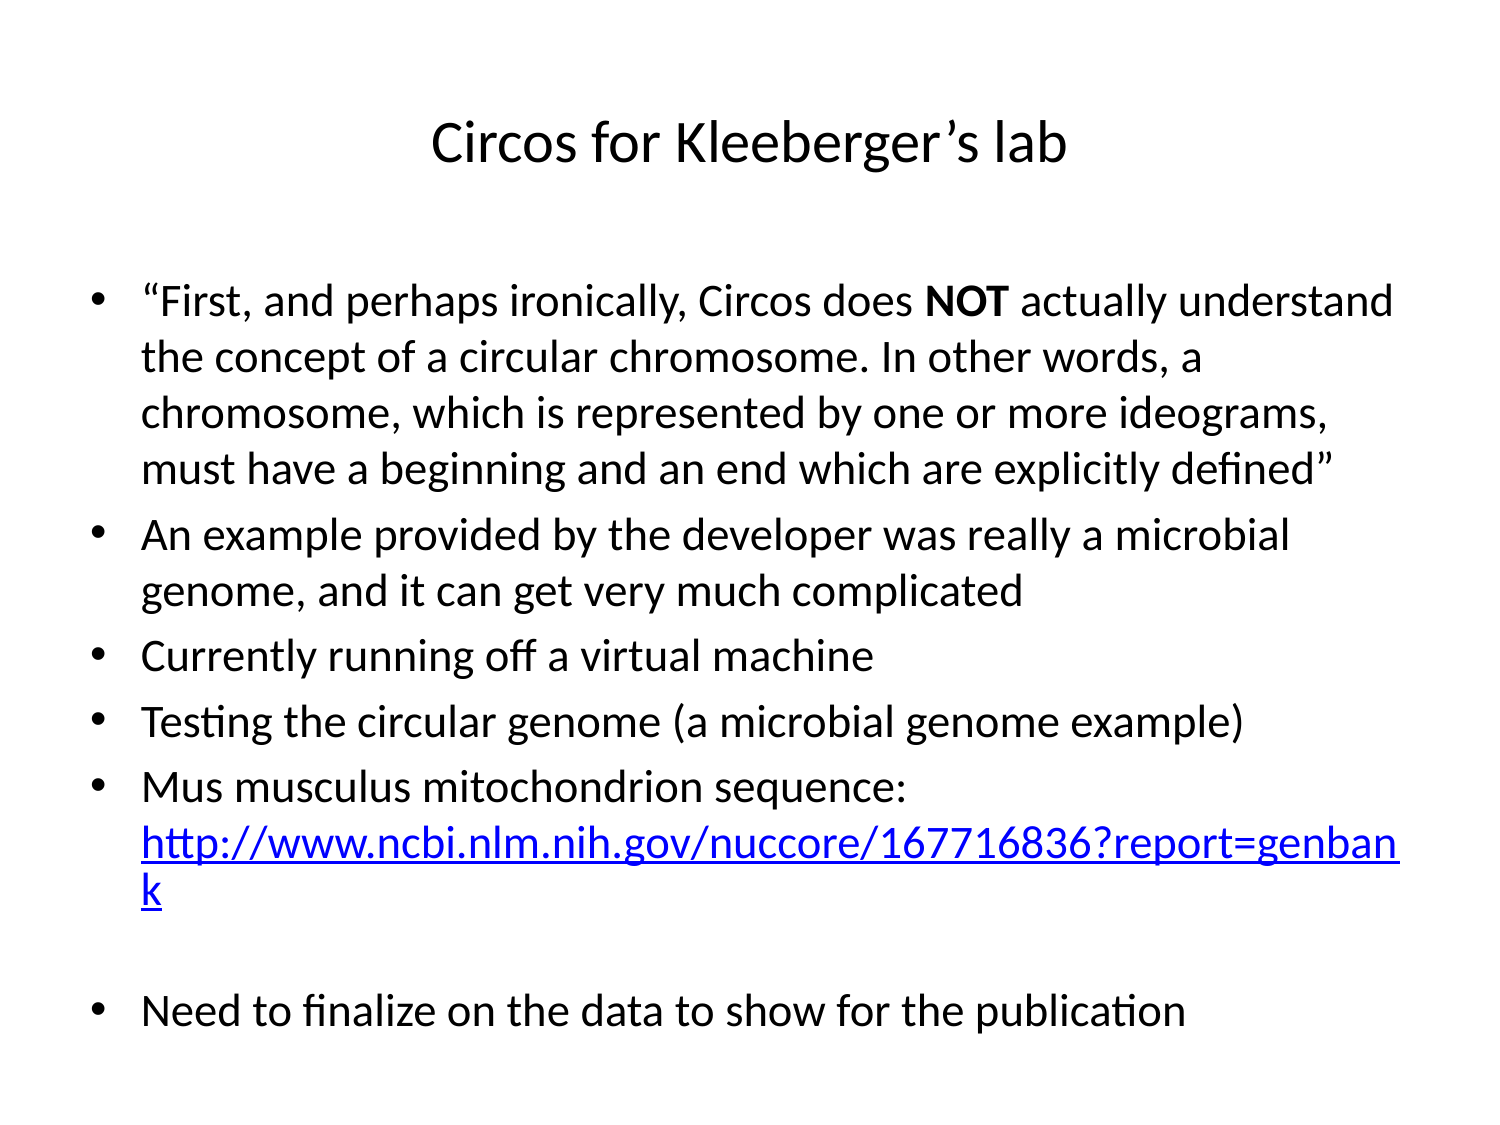

# Circos for Kleeberger’s lab
“First, and perhaps ironically, Circos does NOT actually understand the concept of a circular chromosome. In other words, a chromosome, which is represented by one or more ideograms, must have a beginning and an end which are explicitly defined”
An example provided by the developer was really a microbial genome, and it can get very much complicated
Currently running off a virtual machine
Testing the circular genome (a microbial genome example)
Mus musculus mitochondrion sequence: http://www.ncbi.nlm.nih.gov/nuccore/167716836?report=genbank
Need to finalize on the data to show for the publication